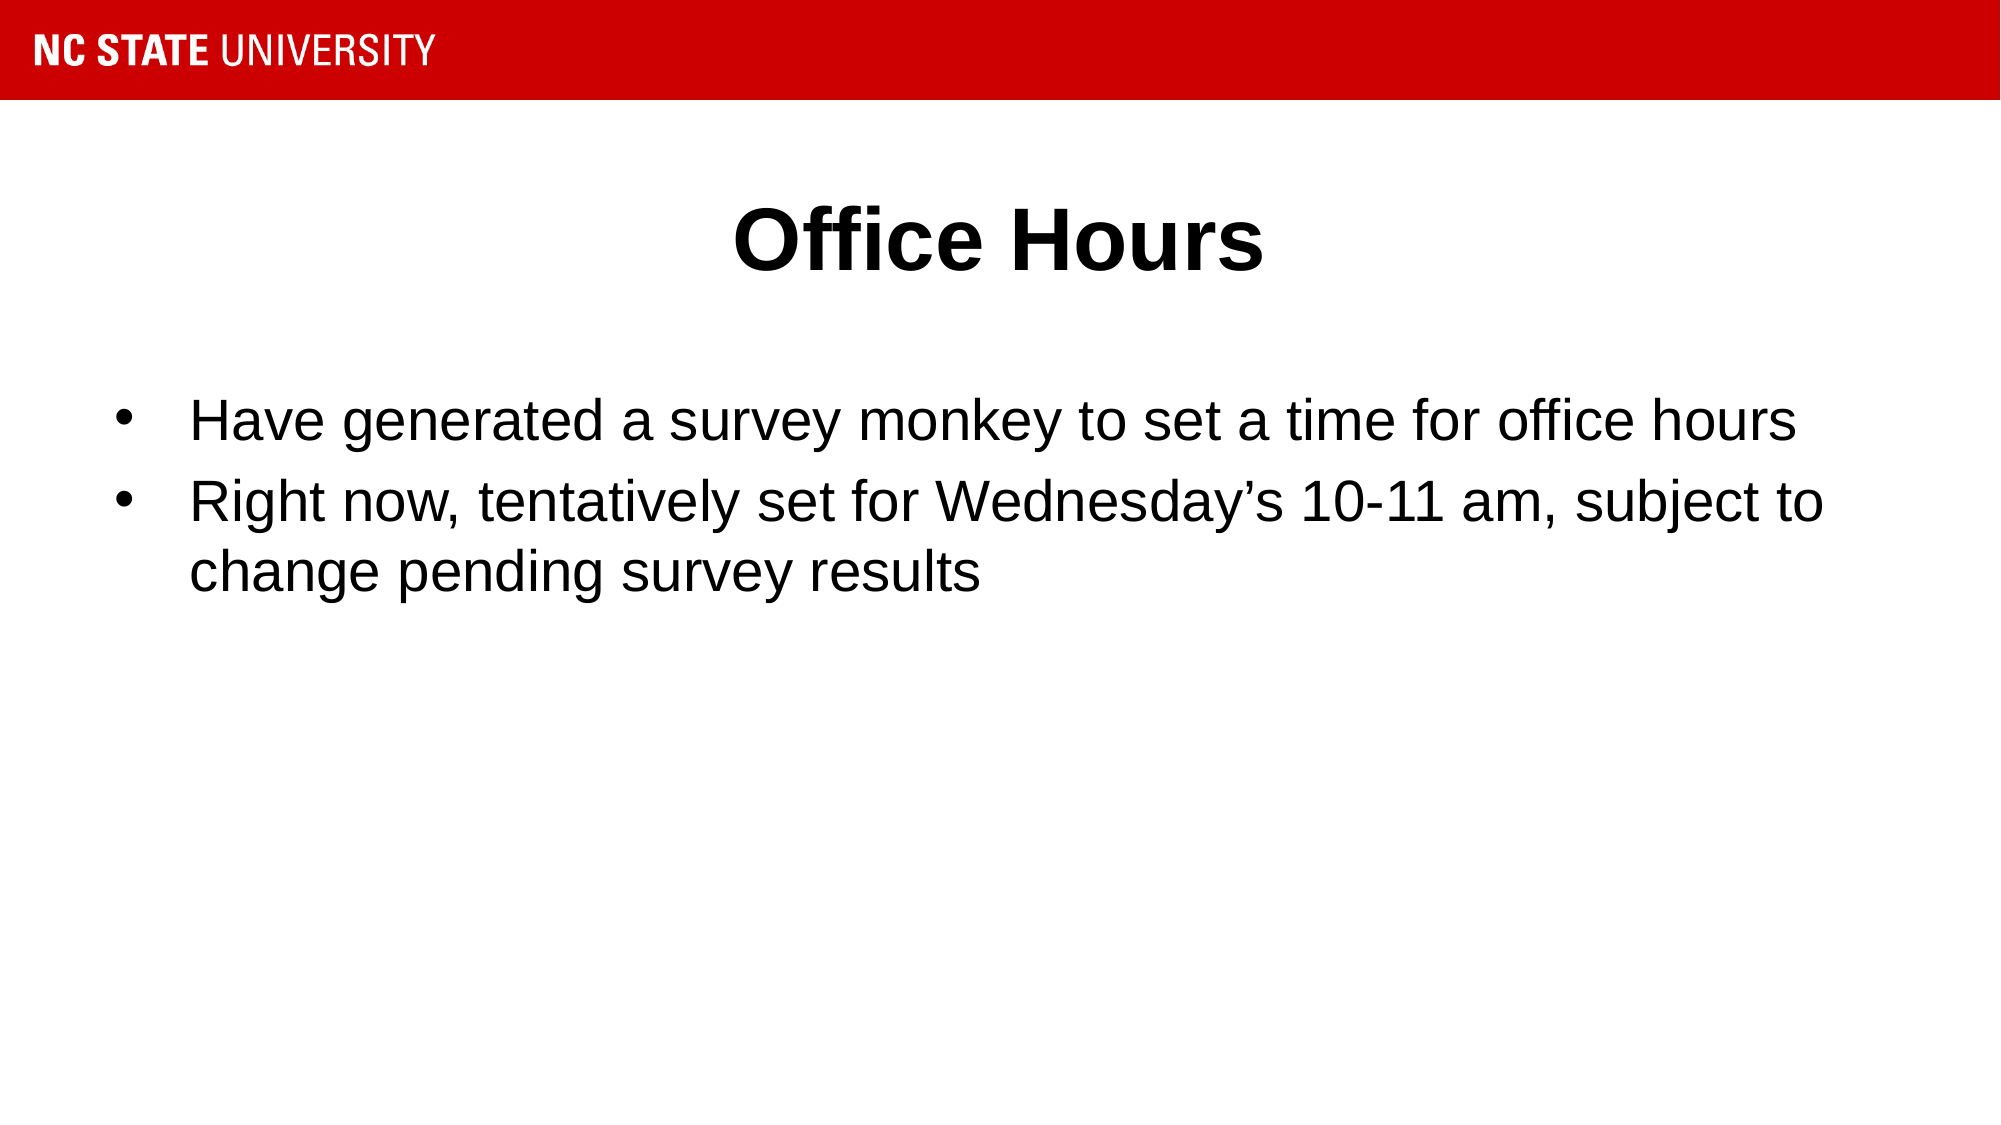

# Office Hours
Have generated a survey monkey to set a time for office hours
Right now, tentatively set for Wednesday’s 10-11 am, subject to change pending survey results